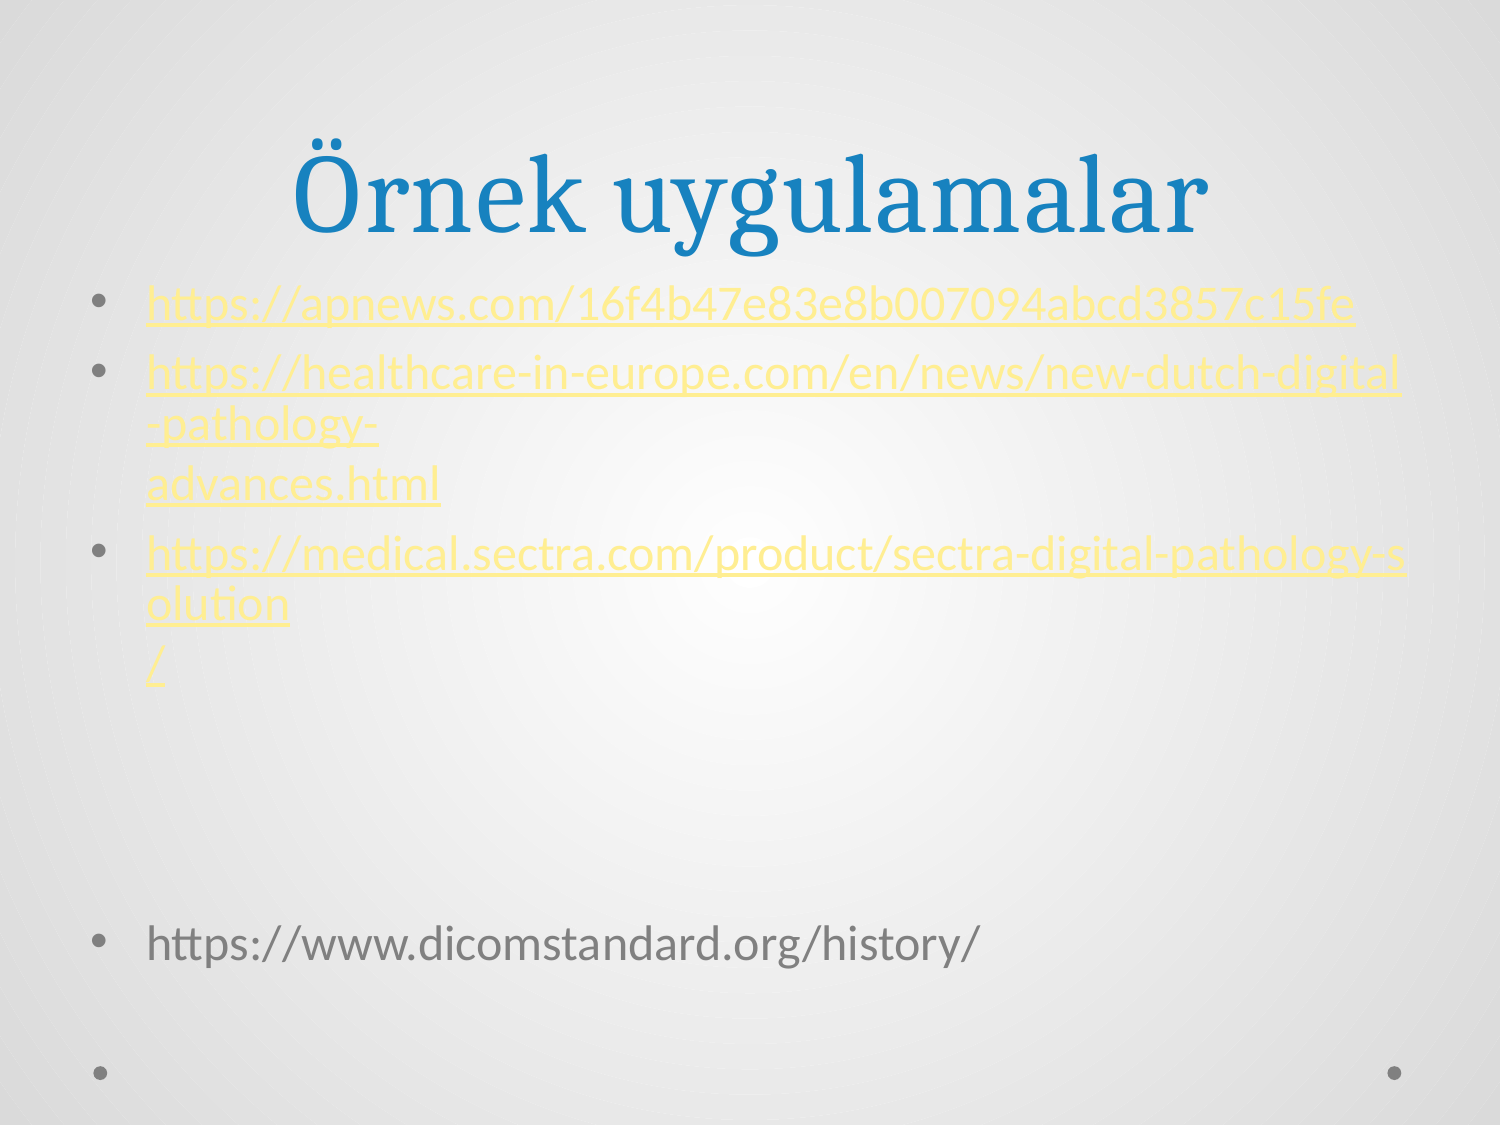

# Örnek uygulamalar
https://apnews.com/16f4b47e83e8b007094abcd3857c15fe
https://healthcare-in-europe.com/en/news/new-dutch-digital-pathology-advances.html
https://medical.sectra.com/product/sectra-digital-pathology-solution/

https://www.dicomstandard.org/history/